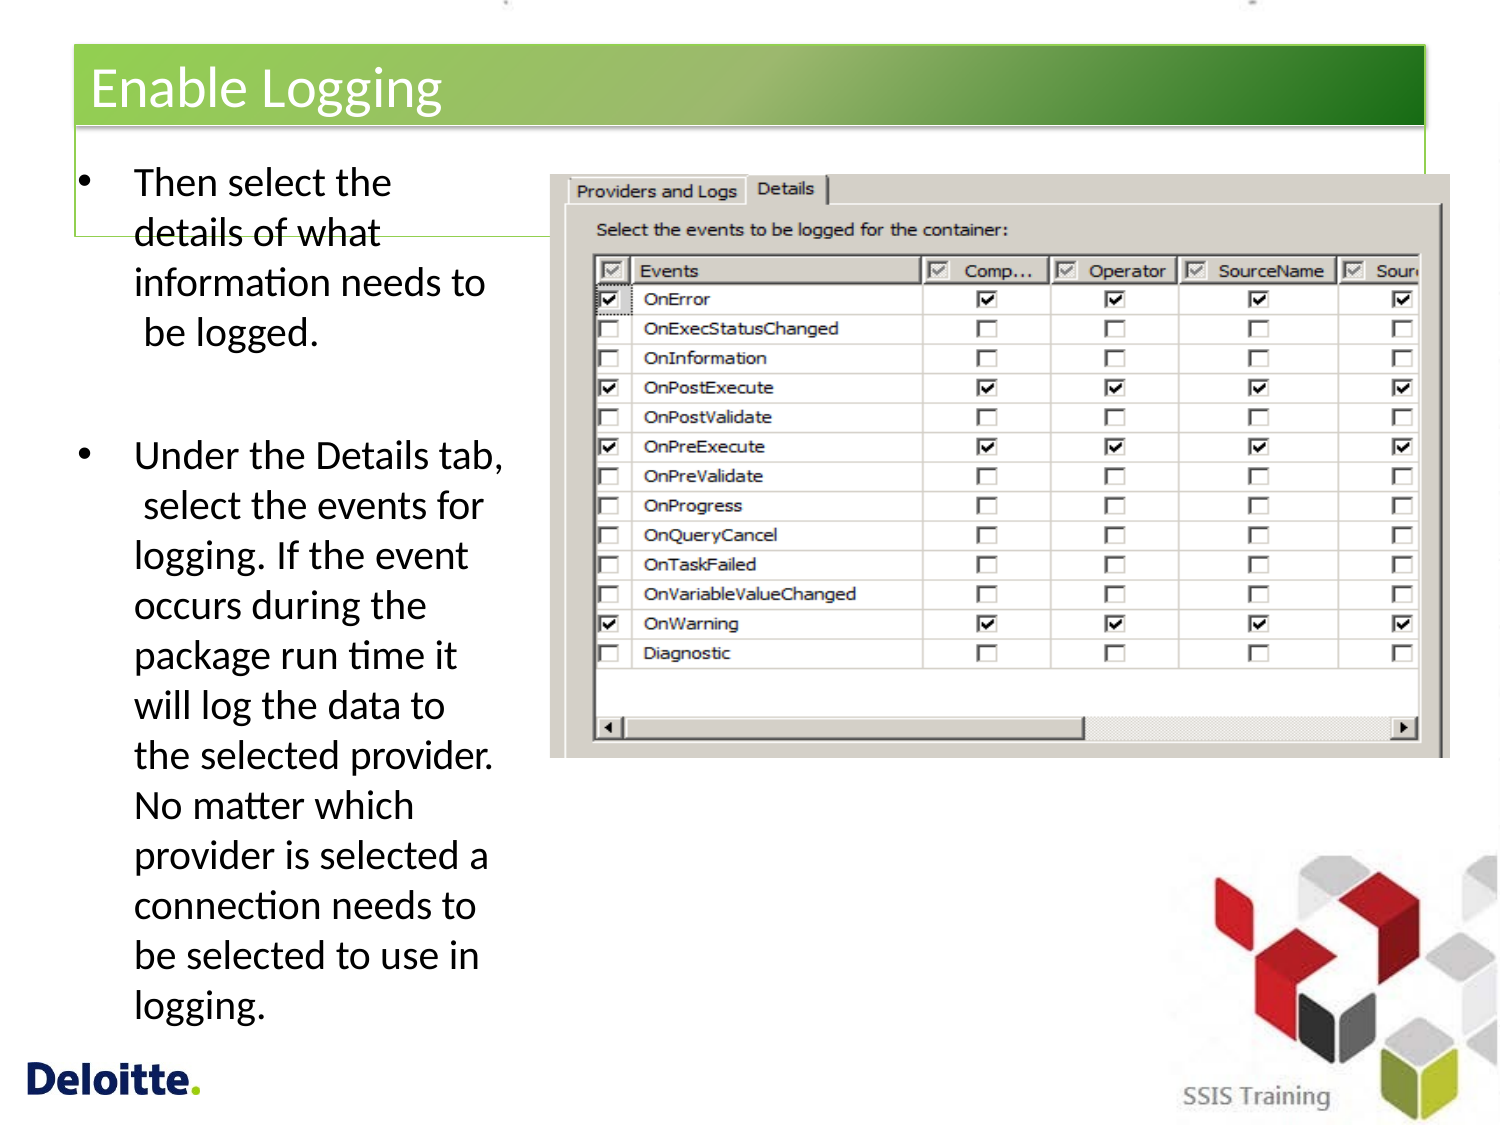

# Enable Logging
Then select the  details of what  information needs to  be logged.

Under the Details tab,  select the events for  logging. If the event  occurs during the  package run time it  will log the data to  the selected provider.  No matter which  provider is selected a  connection needs to  be selected to use in  logging.